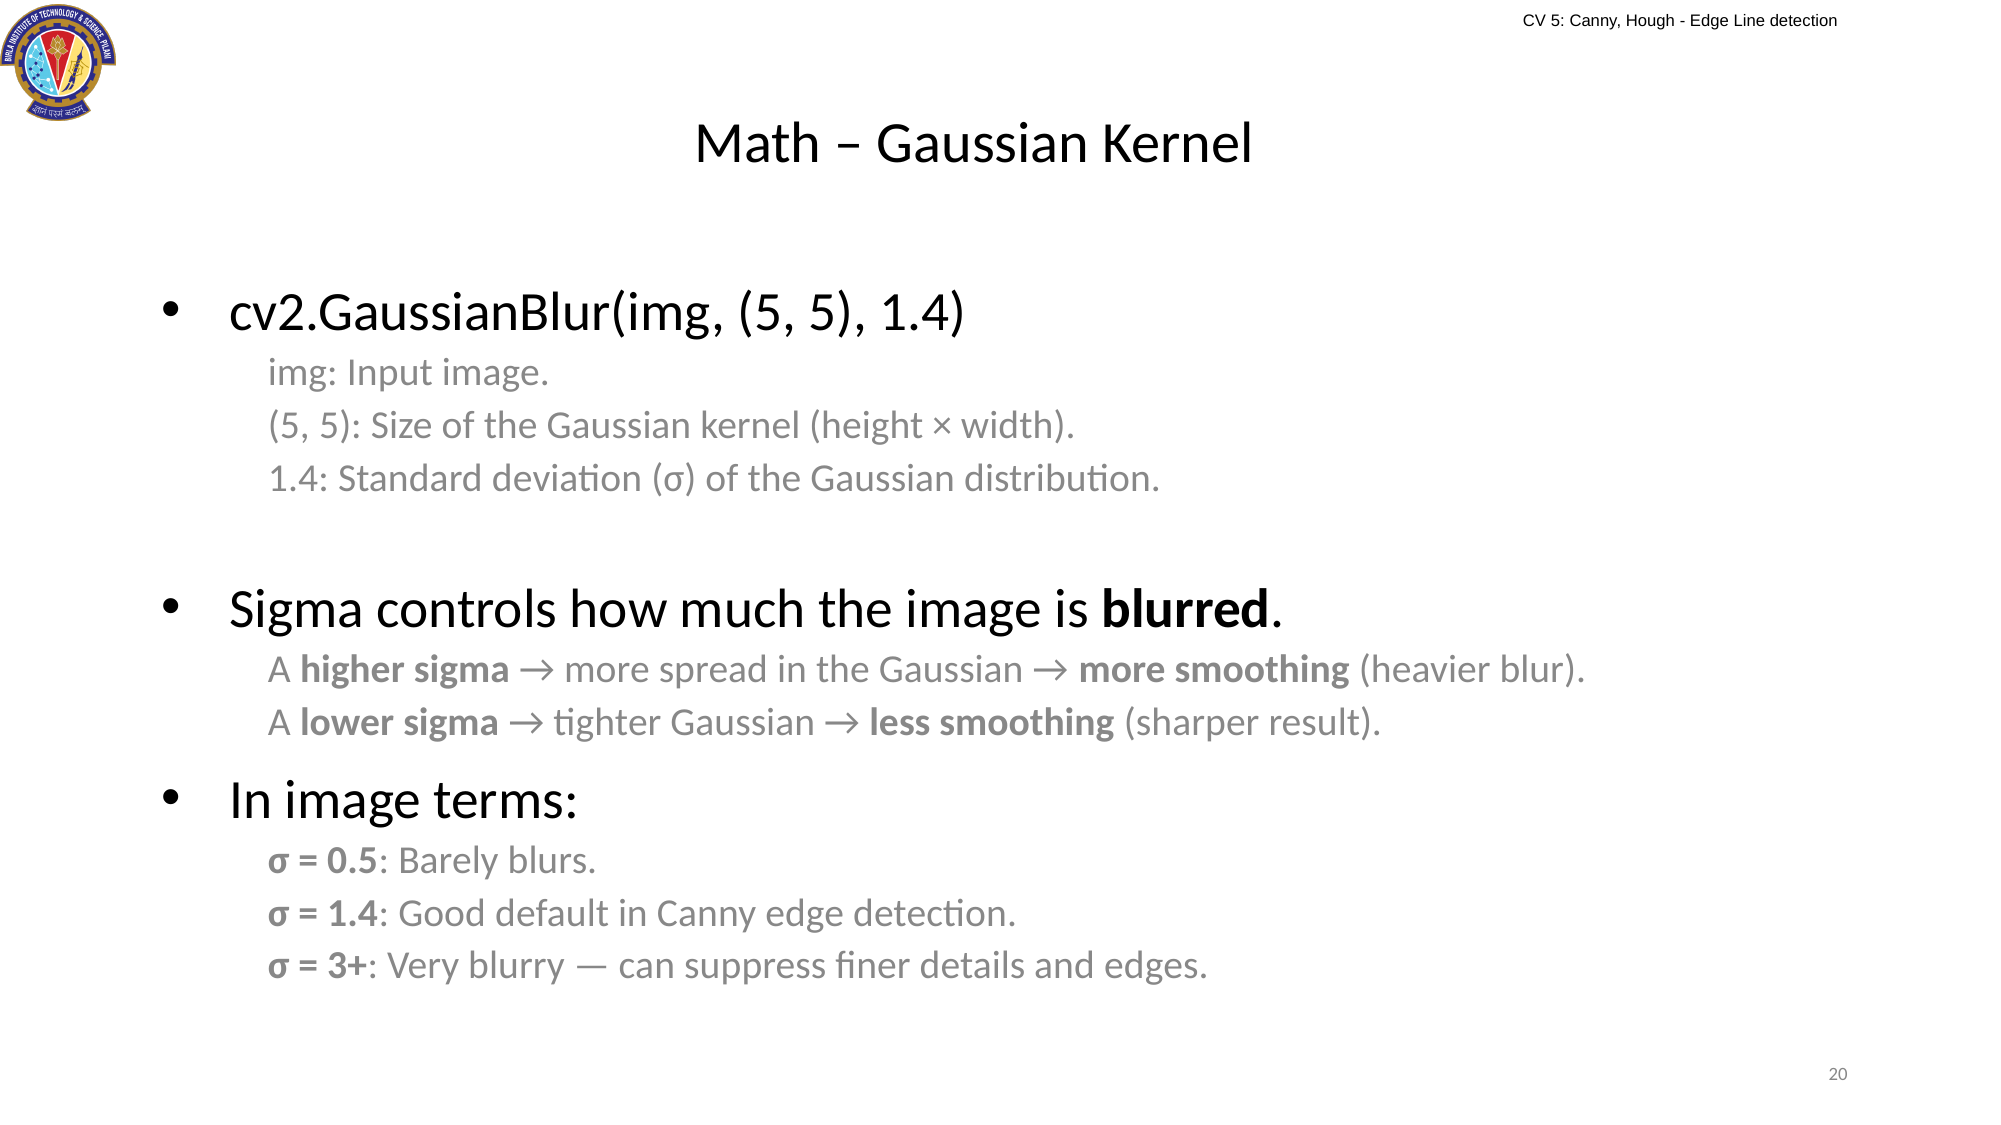

# Math – Gaussian Kernel
cv2.GaussianBlur(img, (5, 5), 1.4)
img: Input image.
(5, 5): Size of the Gaussian kernel (height × width).
1.4: Standard deviation (σ) of the Gaussian distribution.

Sigma controls how much the image is blurred.
A higher sigma → more spread in the Gaussian → more smoothing (heavier blur).
A lower sigma → tighter Gaussian → less smoothing (sharper result).
In image terms:
σ = 0.5: Barely blurs.
σ = 1.4: Good default in Canny edge detection.
σ = 3+: Very blurry — can suppress finer details and edges.

20